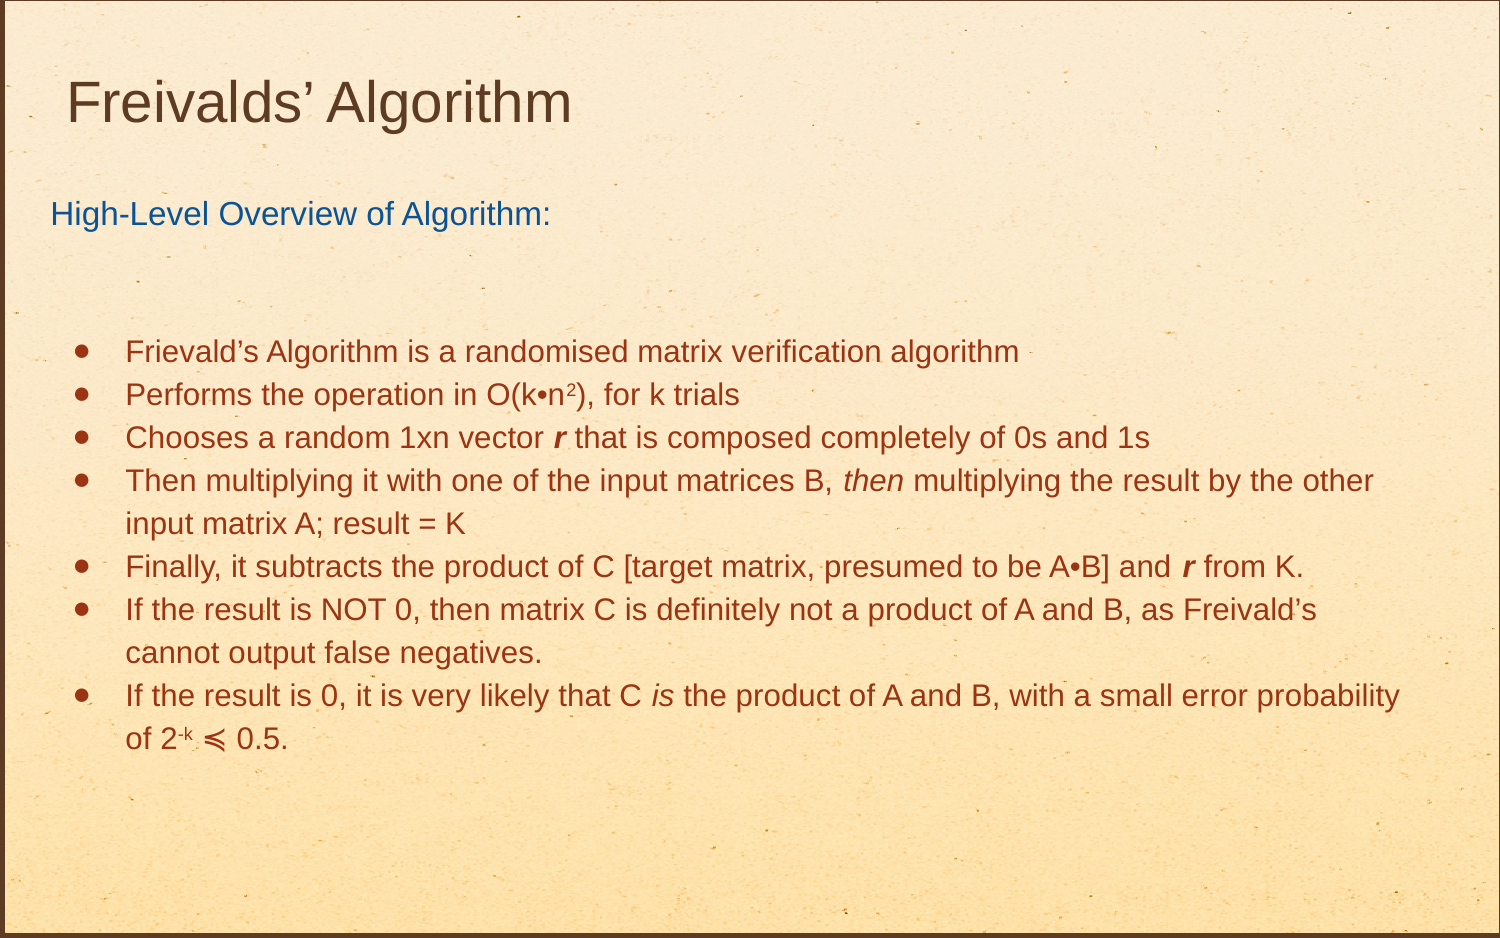

# Freivalds’ Algorithm

High-Level Overview of Algorithm:

Frievald’s Algorithm is a randomised matrix verification algorithm
Performs the operation in O(k•n2), for k trials
Chooses a random 1xn vector r that is composed completely of 0s and 1s
Then multiplying it with one of the input matrices B, then multiplying the result by the other input matrix A; result = K
Finally, it subtracts the product of C [target matrix, presumed to be A•B] and r from K.
If the result is NOT 0, then matrix C is definitely not a product of A and B, as Freivald’s cannot output false negatives.
If the result is 0, it is very likely that C is the product of A and B, with a small error probability of 2-k ≼ 0.5.